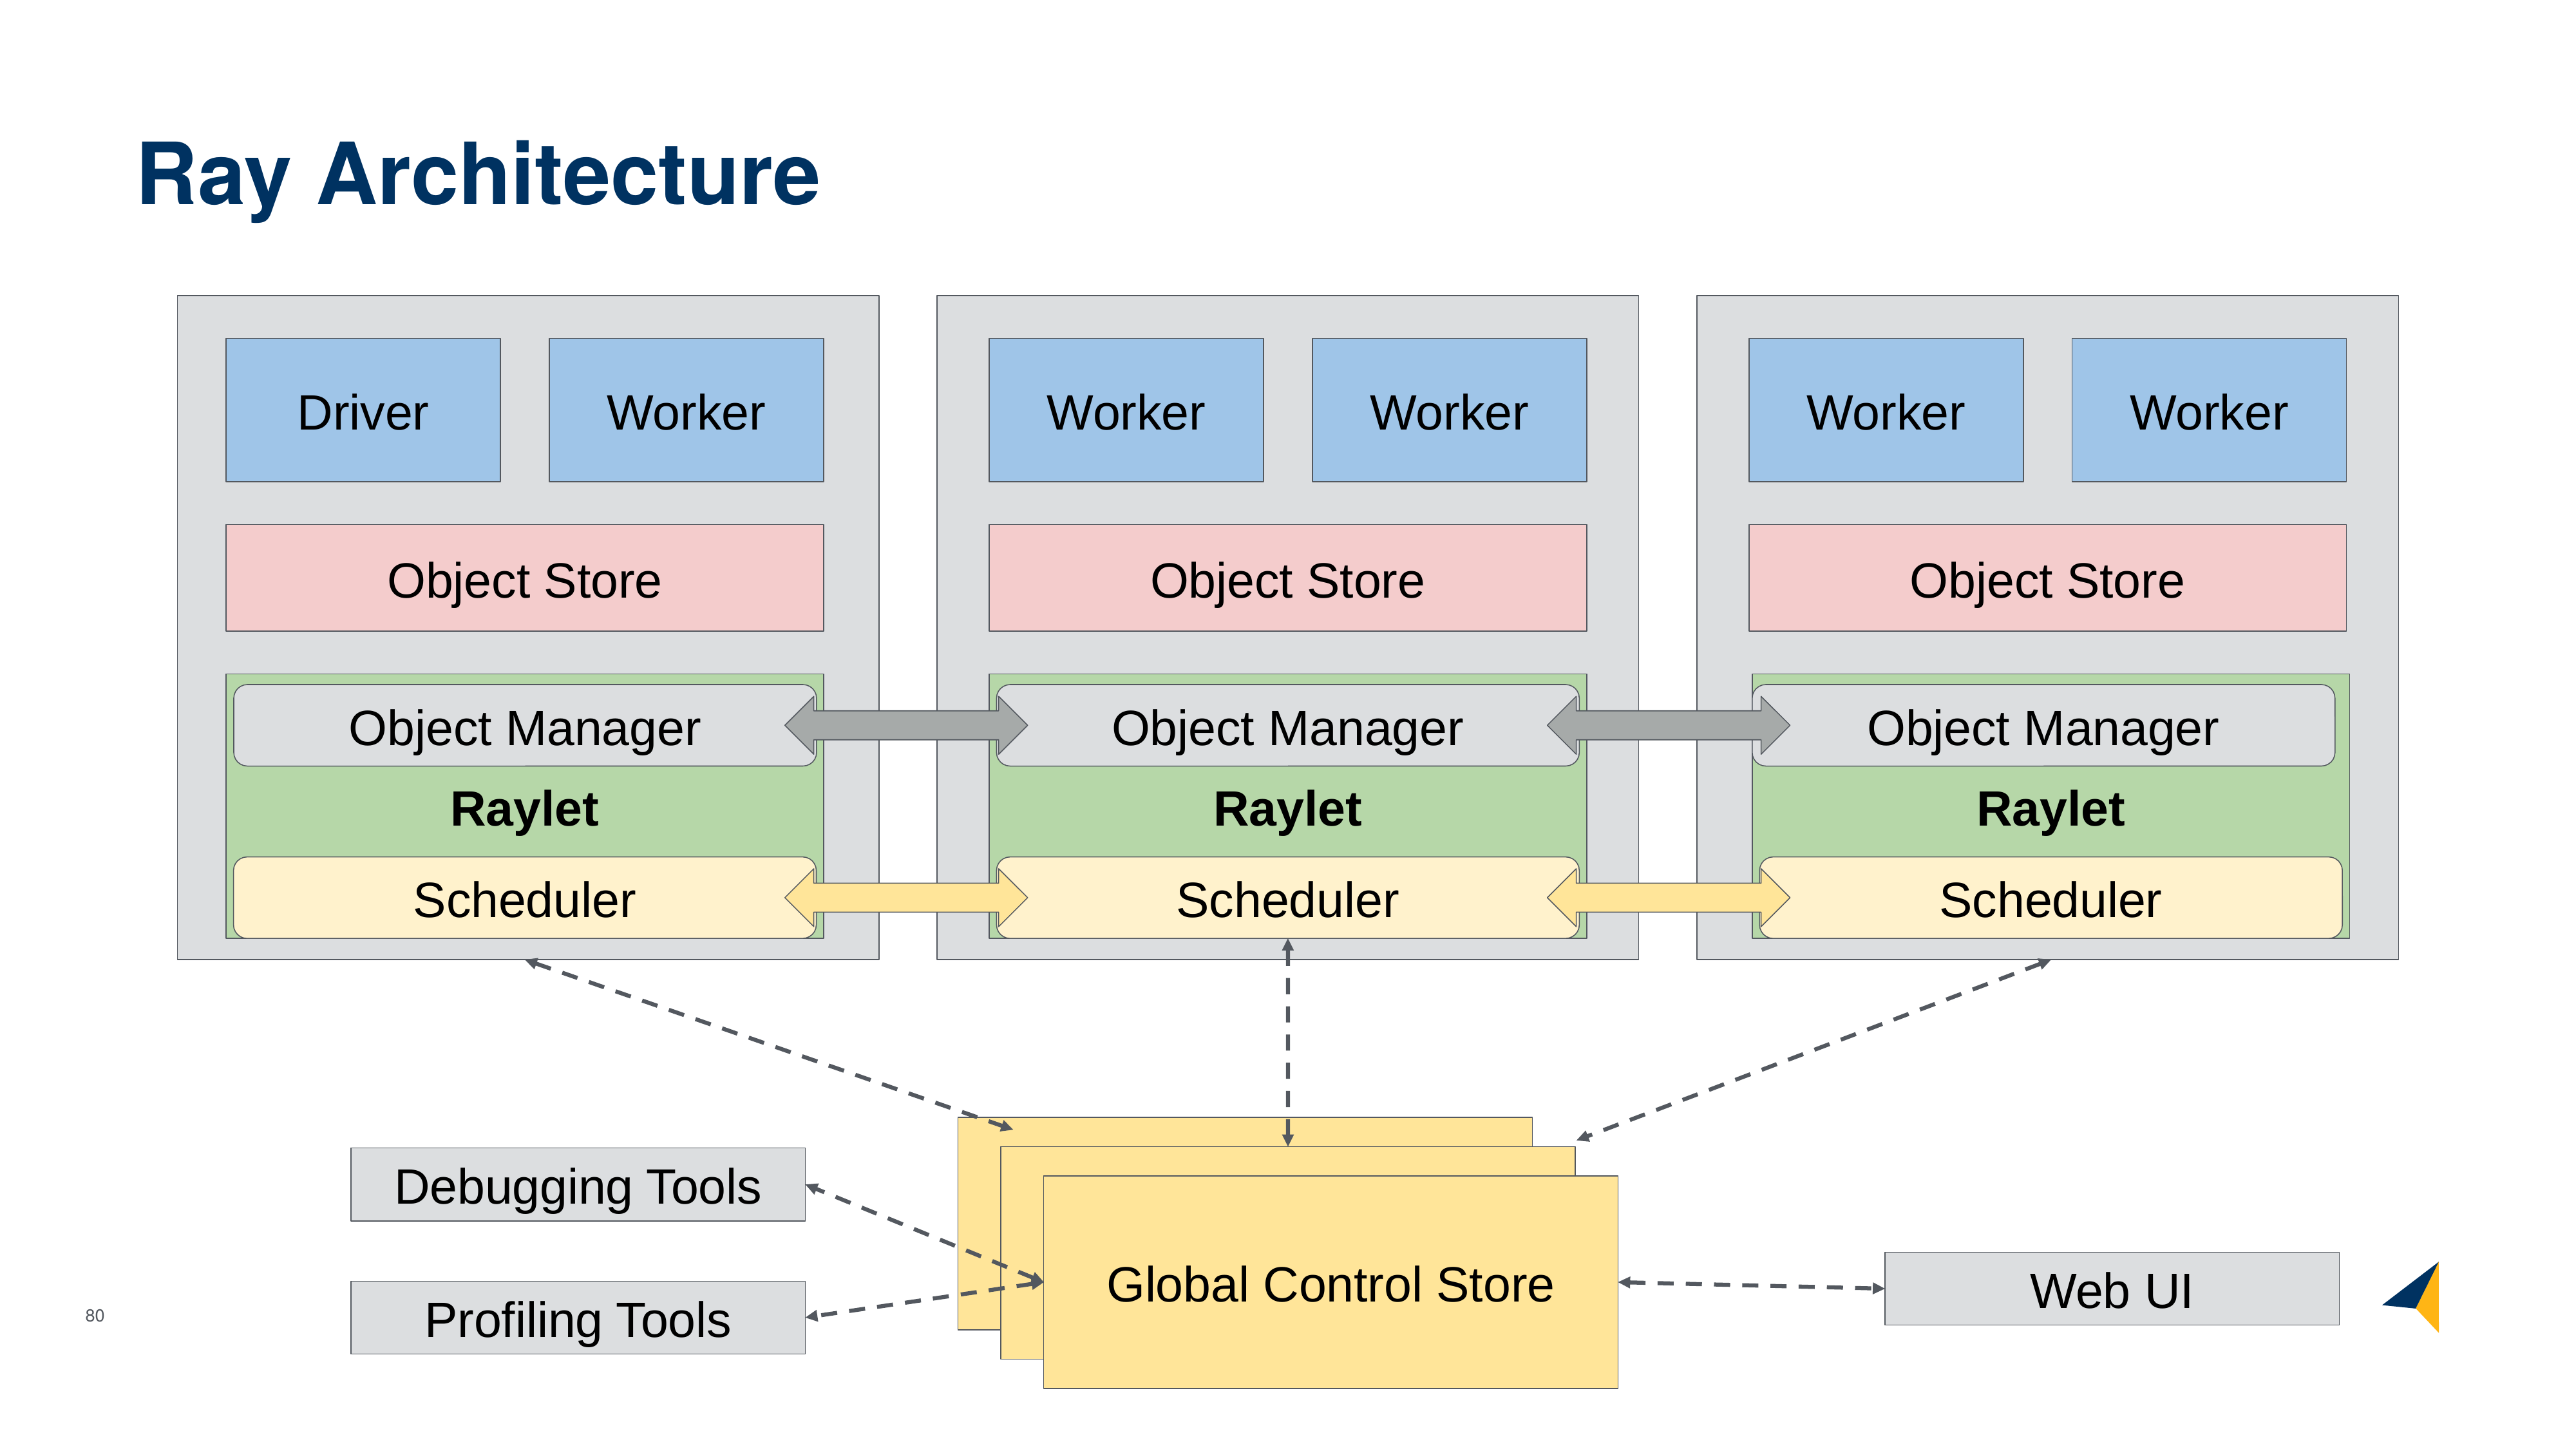

# Ray Architecture

Driver
Worker
Worker
Worker
Worker
Worker
Object Store
Object Store
Object Store
Raylet
Raylet
Raylet
Object Manager
Object Manager
Object Manager

Scheduler
Scheduler
Scheduler

Global Control Store
Global Control Store
Debugging Tools
Global Control Store
Web UI
Profiling Tools